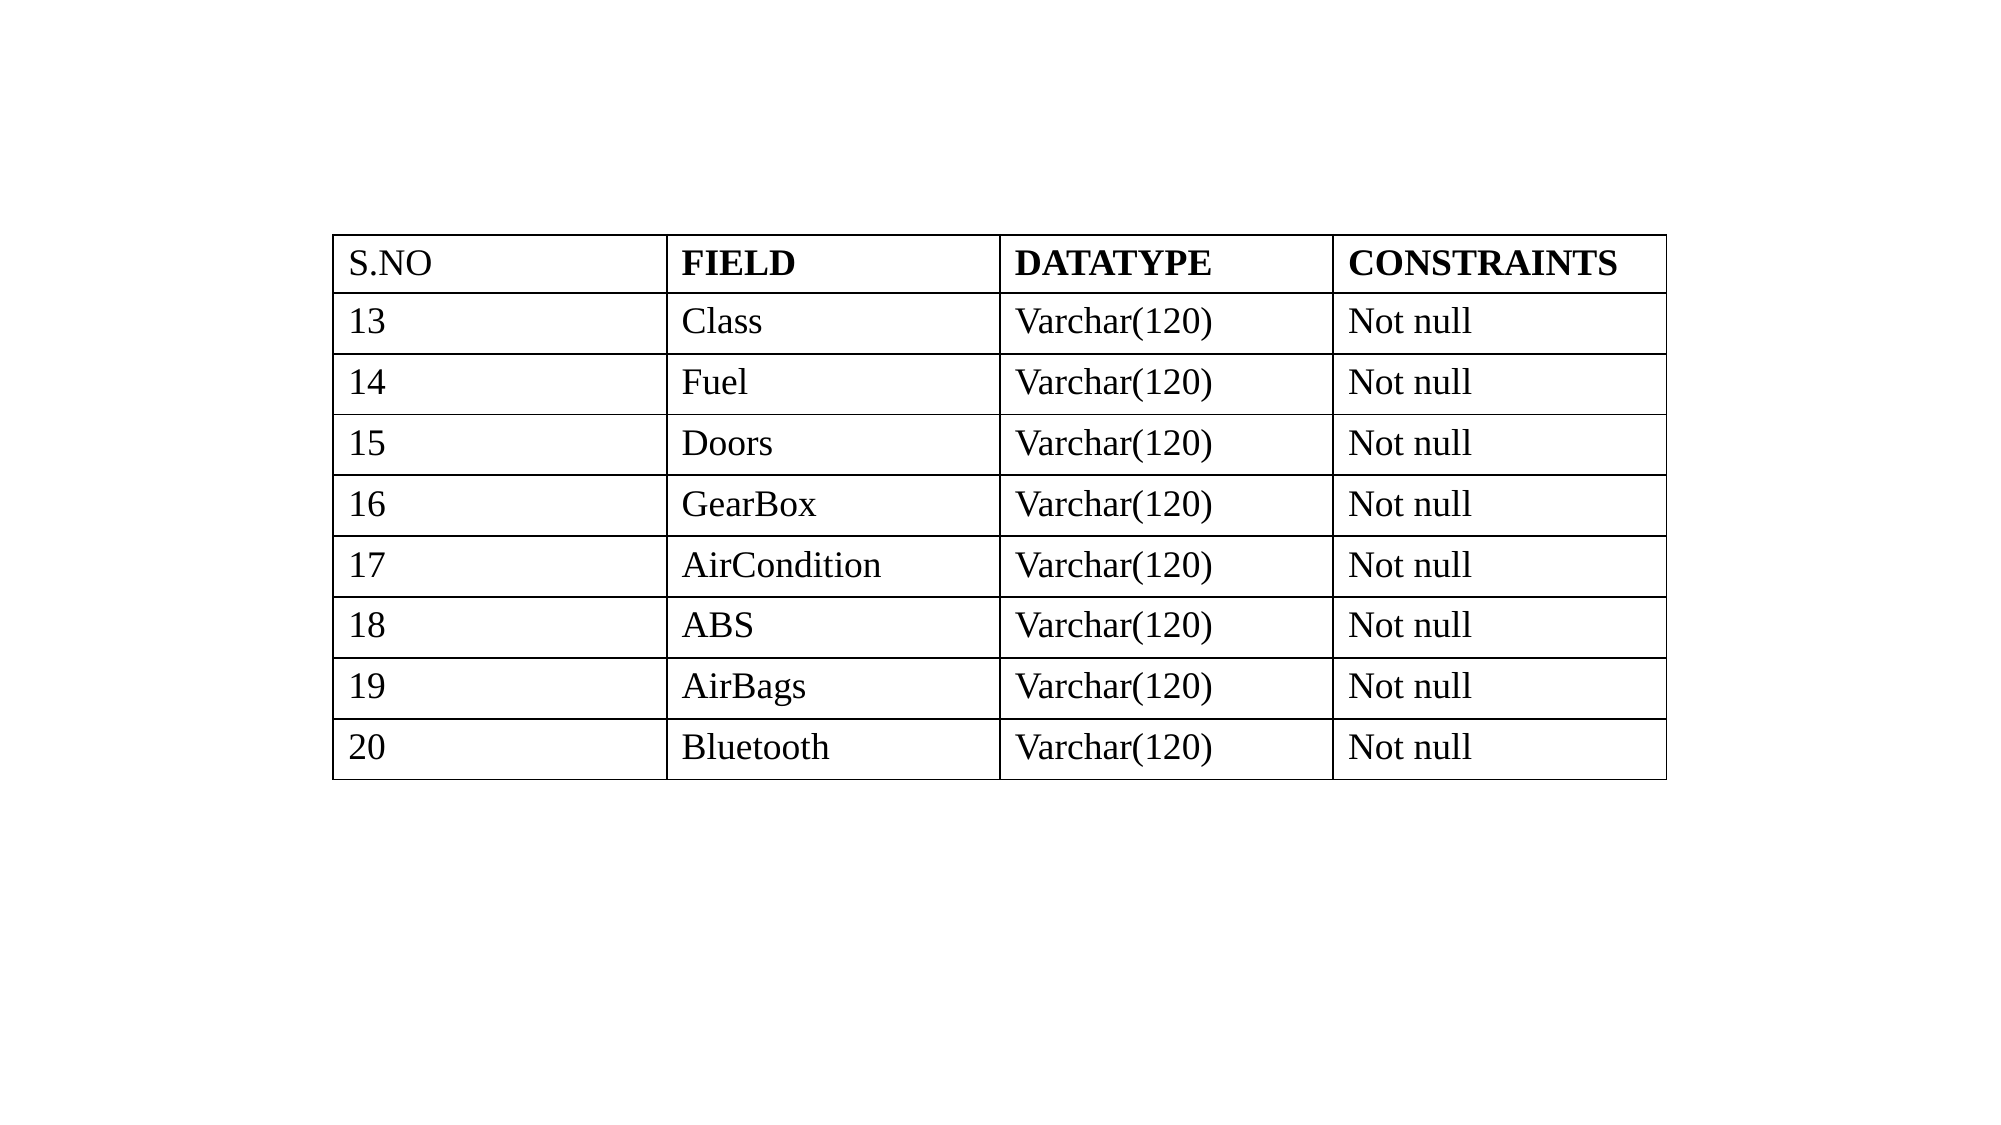

| S.NO | FIELD | DATATYPE | CONSTRAINTS |
| --- | --- | --- | --- |
| 13 | Class | Varchar(120) | Not null |
| 14 | Fuel | Varchar(120) | Not null |
| 15 | Doors | Varchar(120) | Not null |
| 16 | GearBox | Varchar(120) | Not null |
| 17 | AirCondition | Varchar(120) | Not null |
| 18 | ABS | Varchar(120) | Not null |
| 19 | AirBags | Varchar(120) | Not null |
| 20 | Bluetooth | Varchar(120) | Not null |